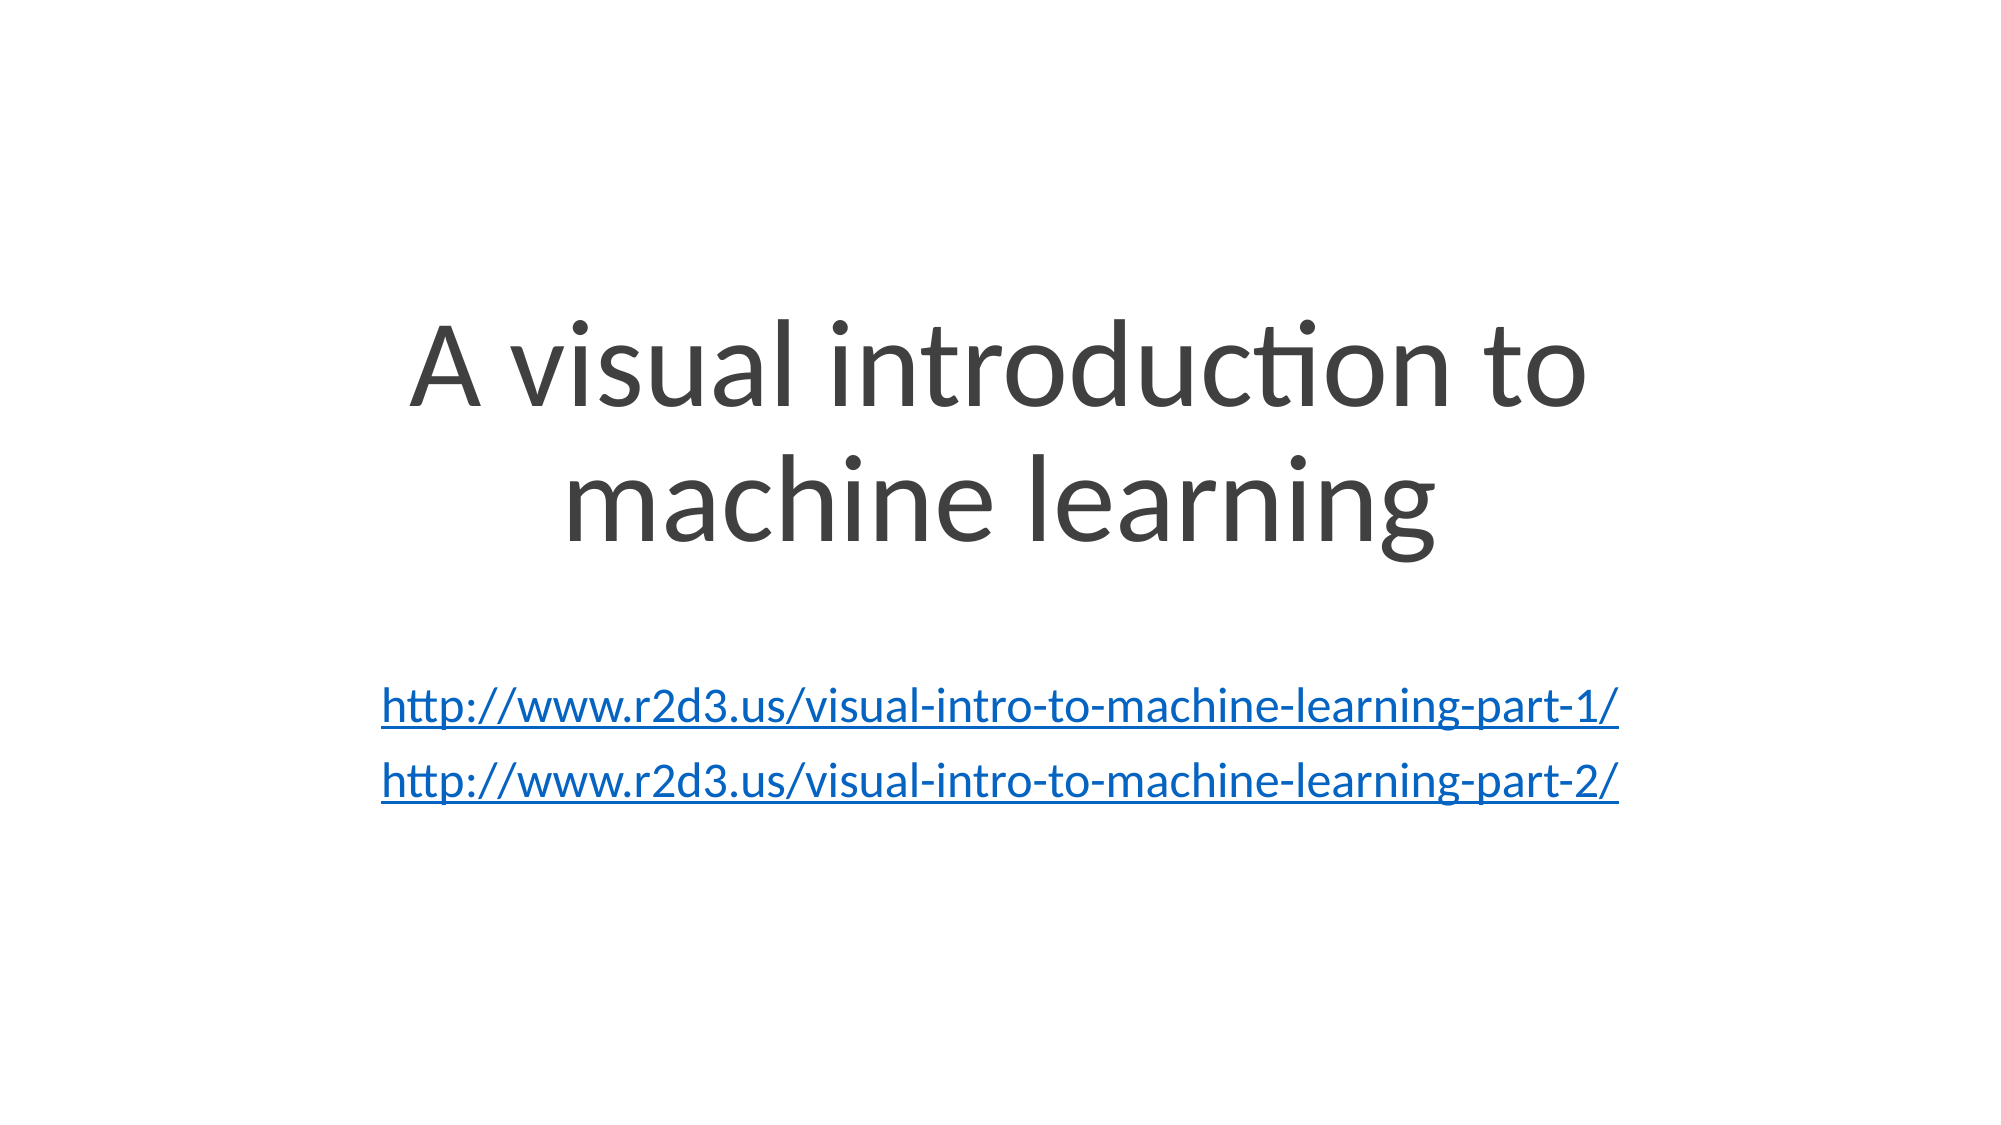

# A visual introduction to machine learning

http://www.r2d3.us/visual-intro-to-machine-learning-part-1/
http://www.r2d3.us/visual-intro-to-machine-learning-part-2/